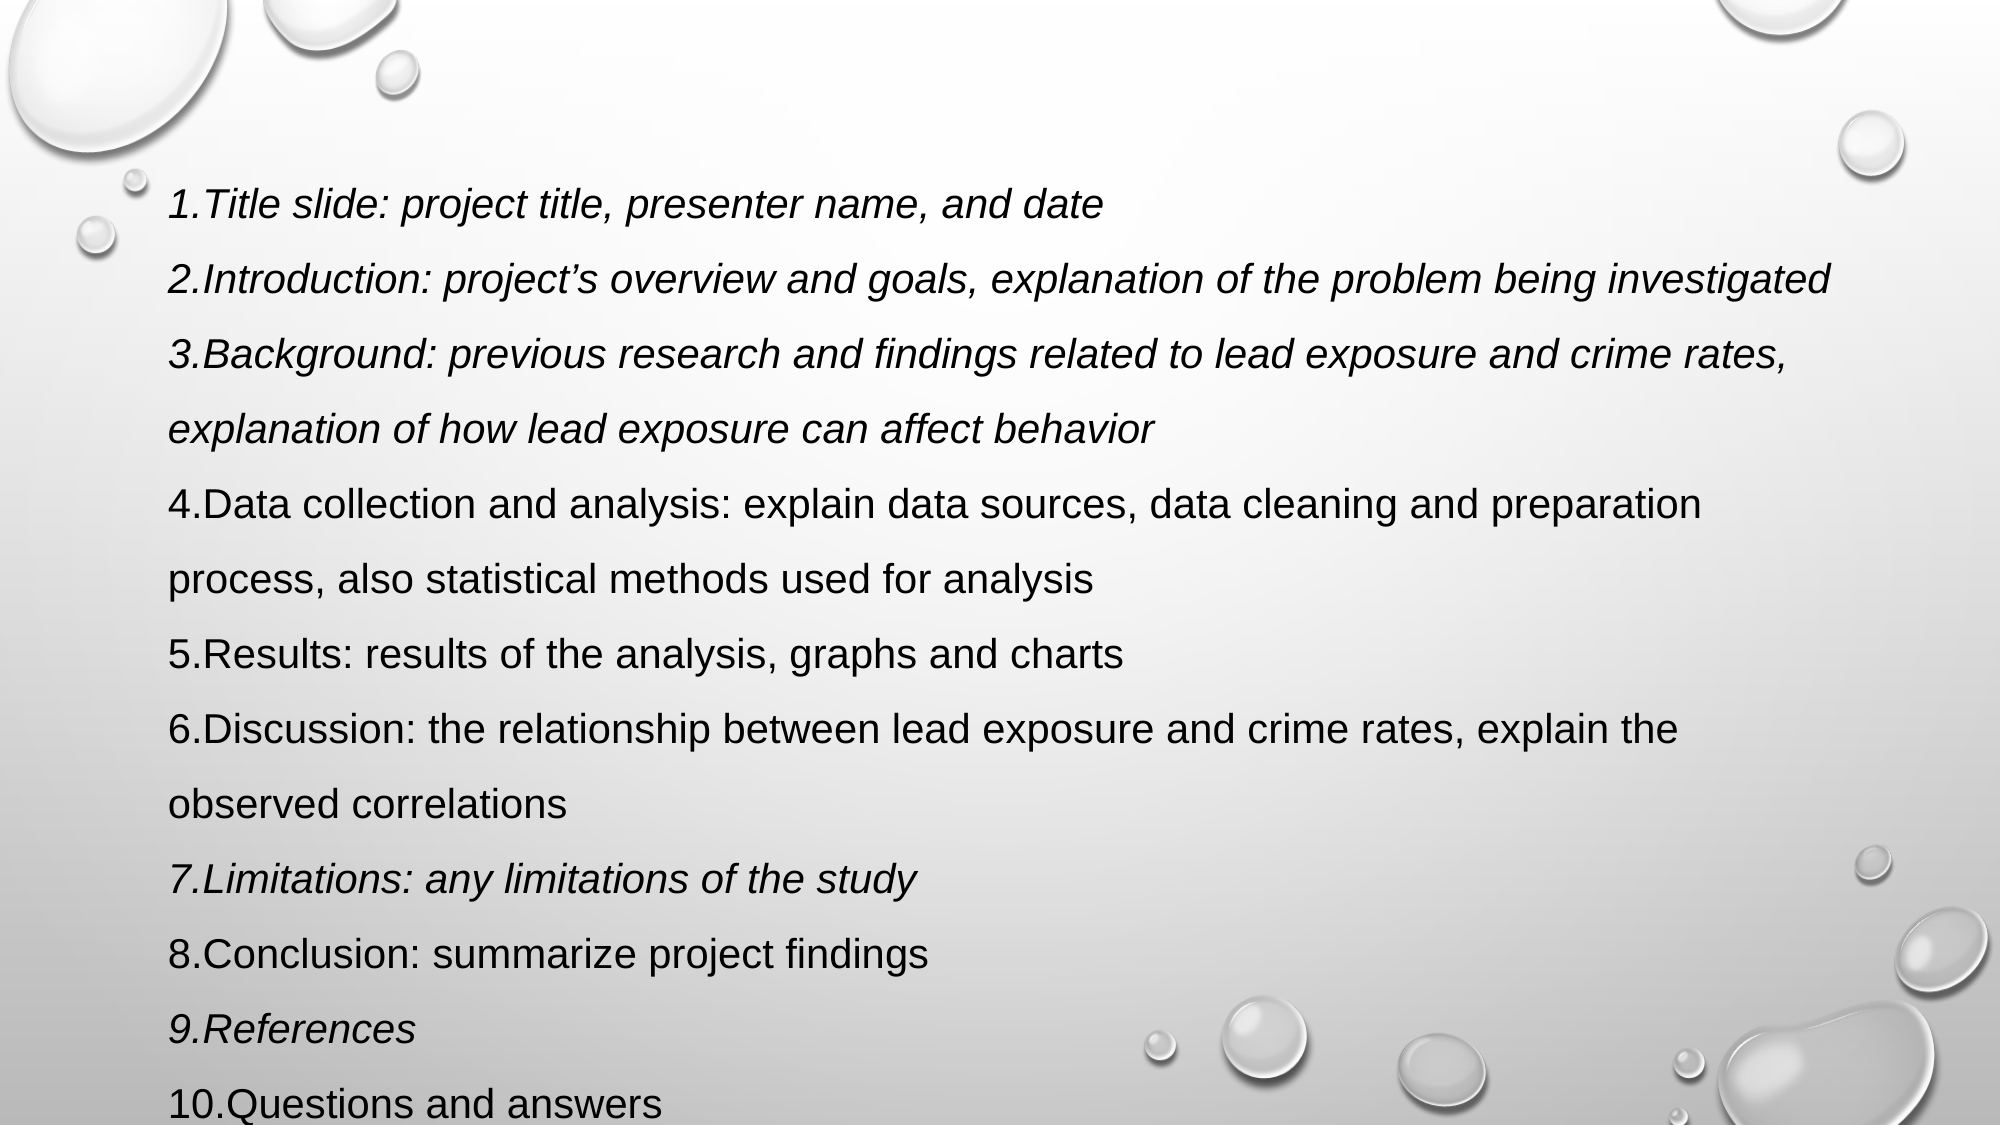

1.Title slide: project title, presenter name, and date
Introduction: project’s overview and goals, explanation of the problem being investigated
Background: previous research and findings related to lead exposure and crime rates, explanation of how lead exposure can affect behavior
Data collection and analysis: explain data sources, data cleaning and preparation process, also statistical methods used for analysis
Results: results of the analysis, graphs and charts
Discussion: the relationship between lead exposure and crime rates, explain the observed correlations
Limitations: any limitations of the study
Conclusion: summarize project findings
References
Questions and answers